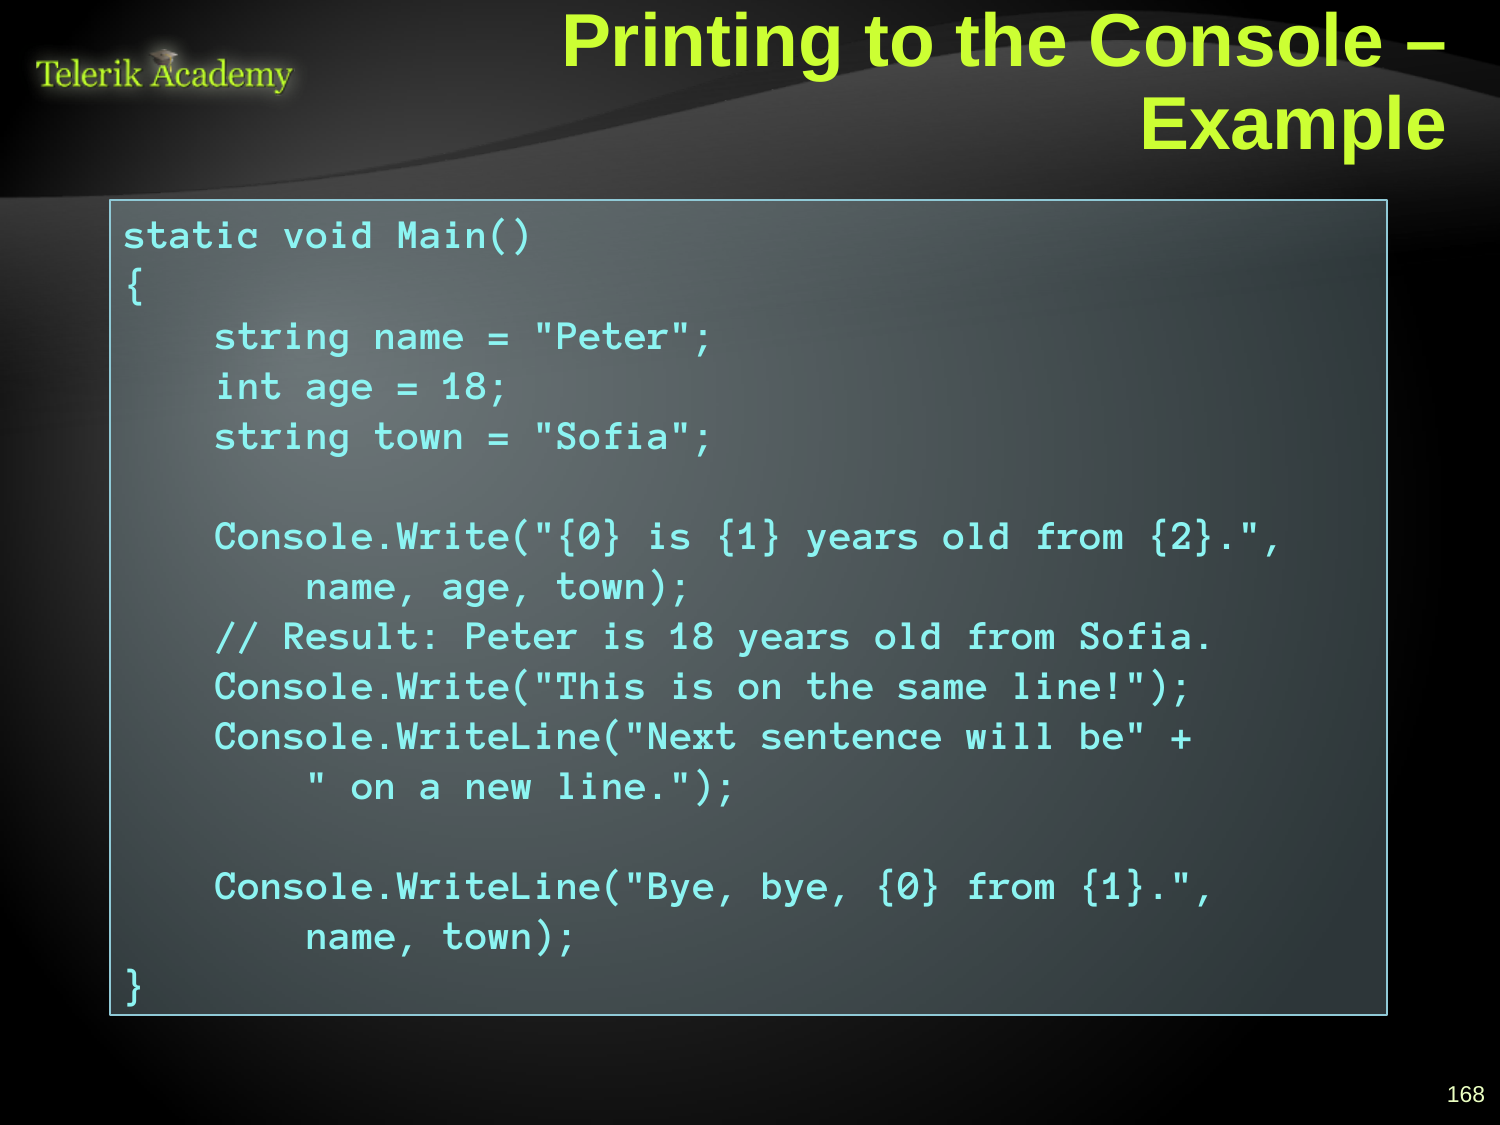

# Printing to the Console – Example
static void Main()
{
    string name = "Peter";
    int age = 18;
    string town = "Sofia";

    Console.Write("{0} is {1} years old from {2}.",
        name, age, town);
    // Result: Peter is 18 years old from Sofia.
    Console.Write("This is on the same line!");
    Console.WriteLine("Next sentence will be" +
        " on a new line.");

    Console.WriteLine("Bye, bye, {0} from {1}.",
        name, town);
}
168